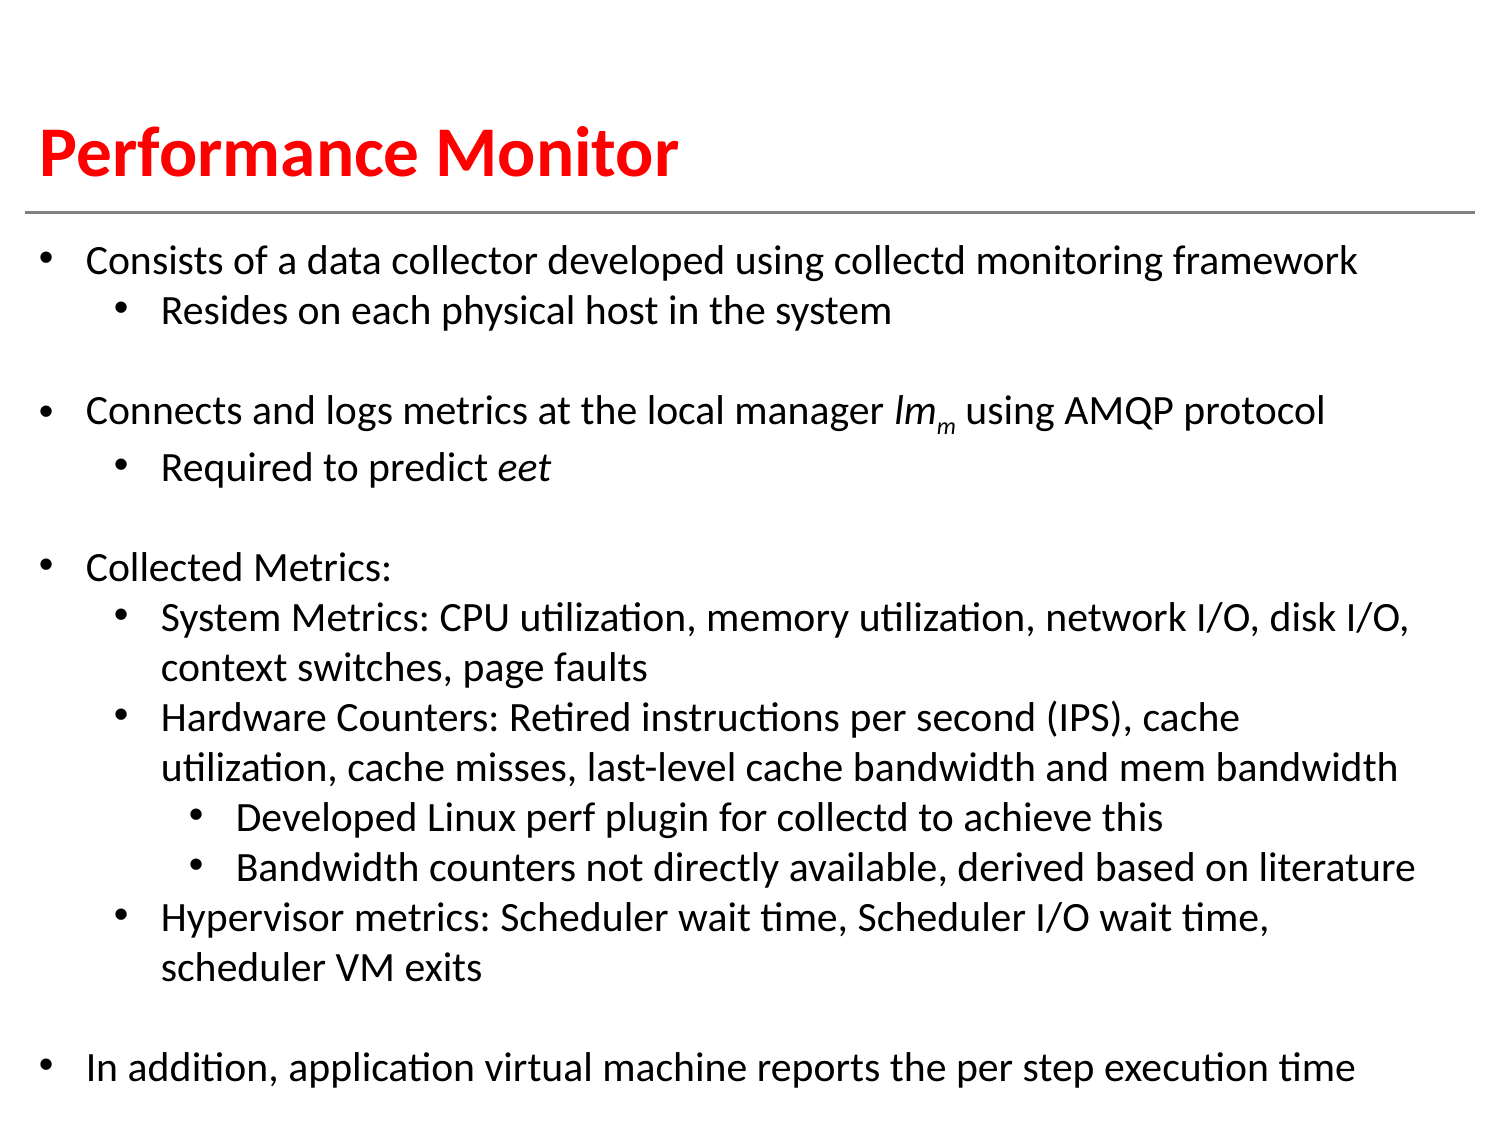

# Performance Monitor
Consists of a data collector developed using collectd monitoring framework
Resides on each physical host in the system

Connects and logs metrics at the local manager lmm using AMQP protocol
Required to predict eet

Collected Metrics:
System Metrics: CPU utilization, memory utilization, network I/O, disk I/O, context switches, page faults
Hardware Counters: Retired instructions per second (IPS), cache utilization, cache misses, last-level cache bandwidth and mem bandwidth
Developed Linux perf plugin for collectd to achieve this
Bandwidth counters not directly available, derived based on literature
Hypervisor metrics: Scheduler wait time, Scheduler I/O wait time, scheduler VM exits

In addition, application virtual machine reports the per step execution time